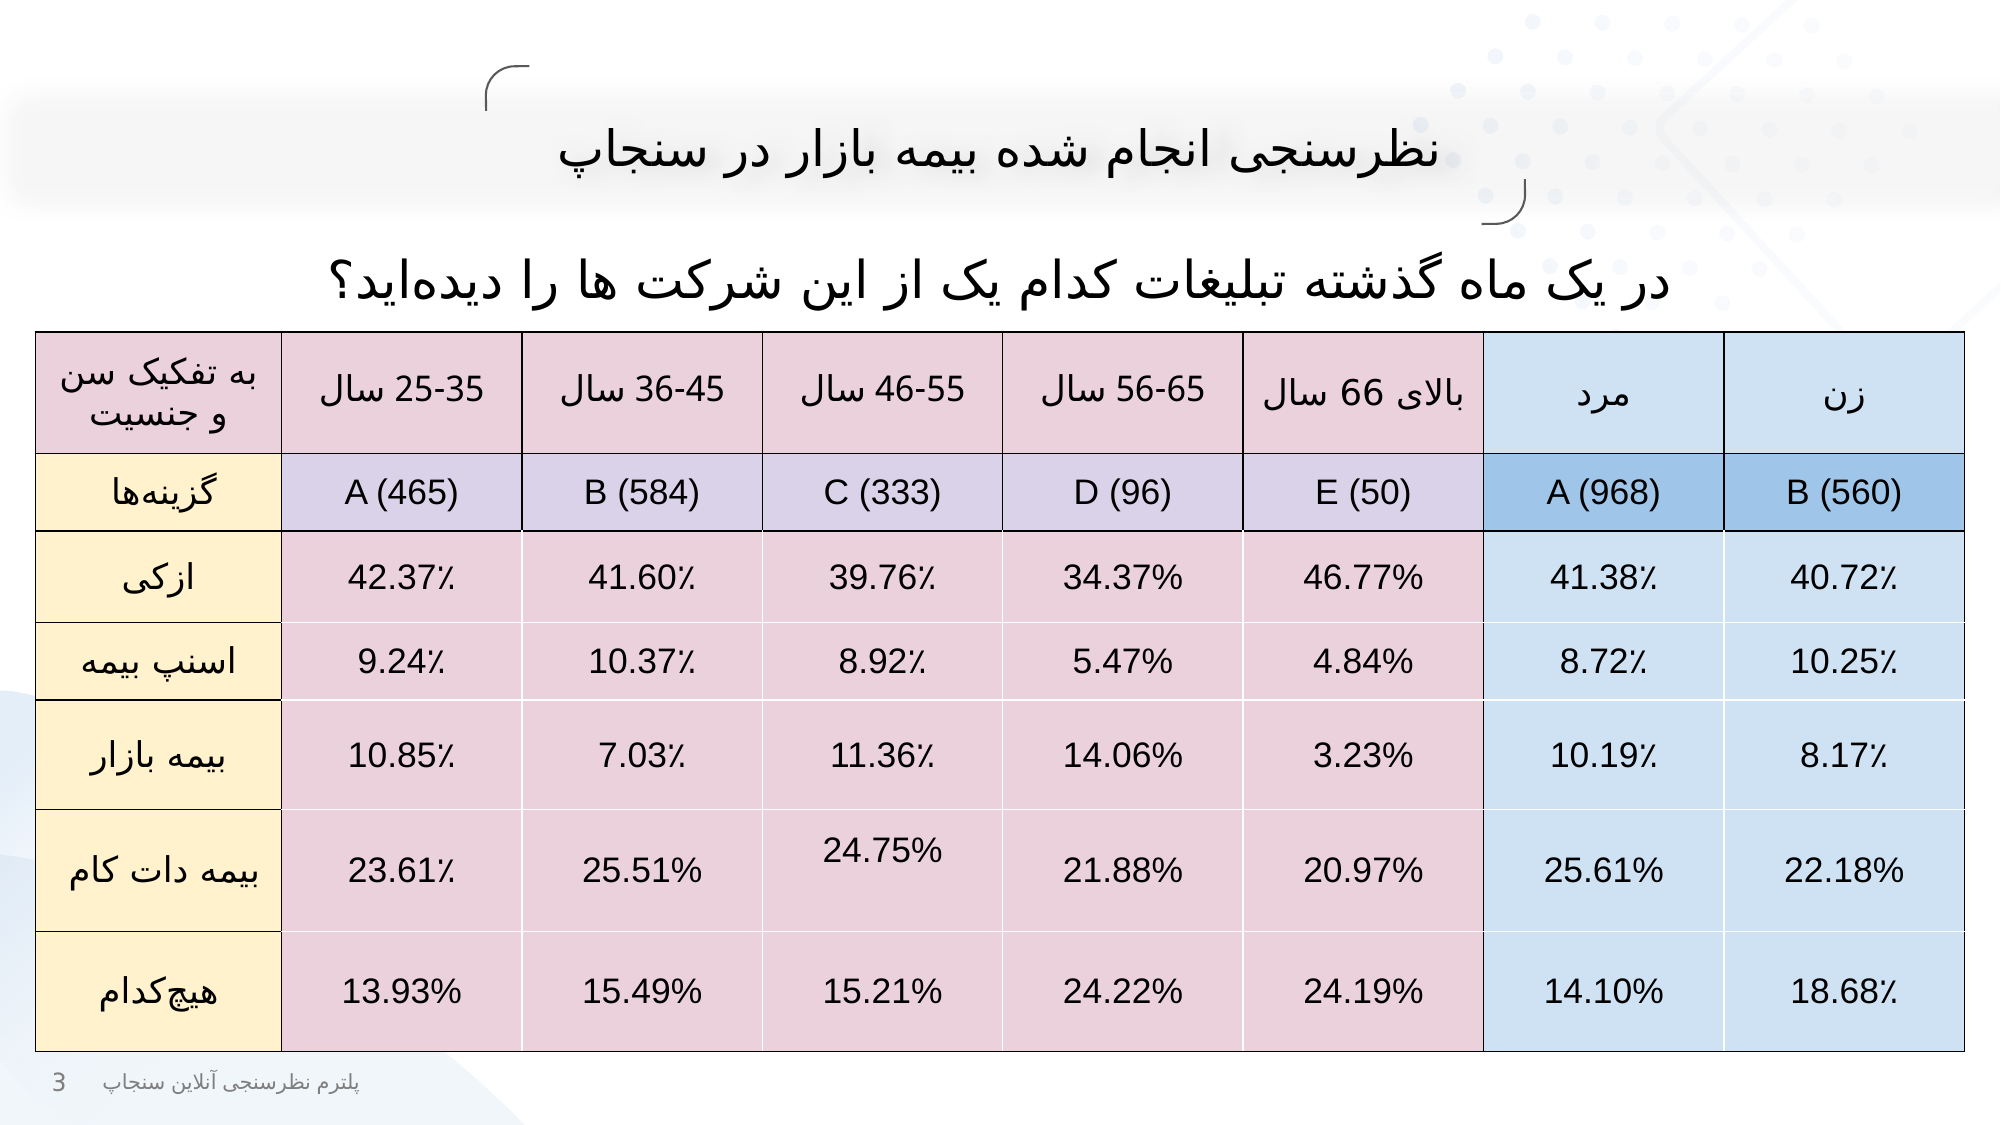

نظرسنجی انجام شده بیمه بازار در سنجاپ

در یک ماه گذشته تبلیغات کدام یک از این شرکت ها را دیده‌اید؟
| به تفکیک سن و جنسیت | 25-35 سال | 36-45 سال | 46-55 سال | 56-65 سال | بالای 66 سال | مرد | زن |
| --- | --- | --- | --- | --- | --- | --- | --- |
| گزینه‌ها | A (465) | B (584) | C (333) | D (96) | E (50) | A (968) | B (560) |
| ازکی | 42.37٪ | 41.60٪ | 39.76٪ | 34.37% | 46.77% | 41.38٪ | 40.72٪ |
| اسنپ بیمه | 9.24٪ | 10.37٪ | 8.92٪ | 5.47% | 4.84% | 8.72٪ | 10.25٪ |
| بیمه بازار | 10.85٪ | 7.03٪ | 11.36٪ | 14.06% | 3.23% | 10.19٪ | 8.17٪ |
| بیمه دات کام | 23.61٪ | 25.51% | 24.75% | 21.88% | 20.97% | 25.61% | 22.18% |
| هیچ‌کدام | 13.93% | 15.49% | 15.21% | 24.22% | 24.19% | 14.10% | 18.68٪ |
3